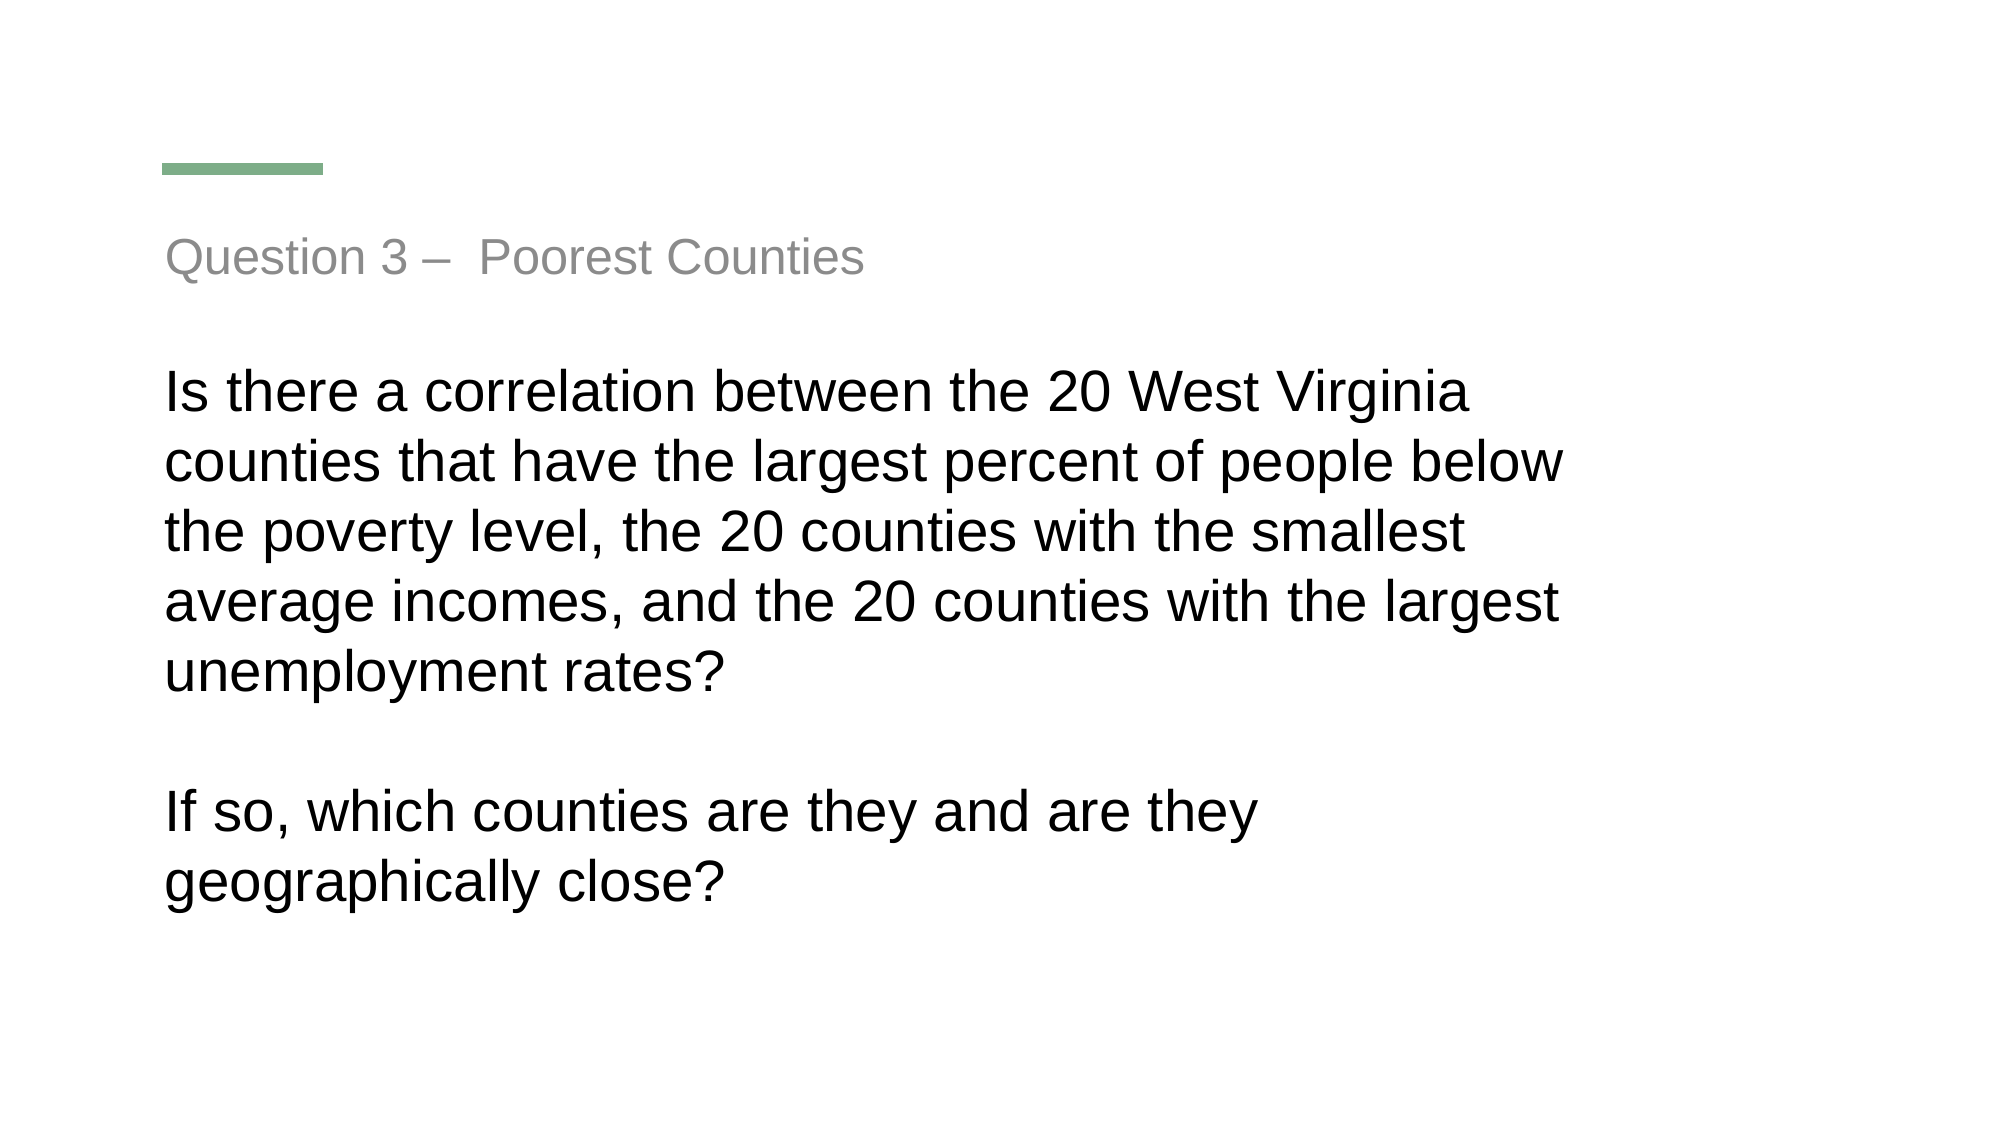

Question 3 –  Poorest Counties
# Is there a correlation between the 20 West Virginia counties that have the largest percent of people below the poverty level, the 20 counties with the smallest average incomes, and the 20 counties with the largest unemployment rates? If so, which counties are they and are they geographically close?